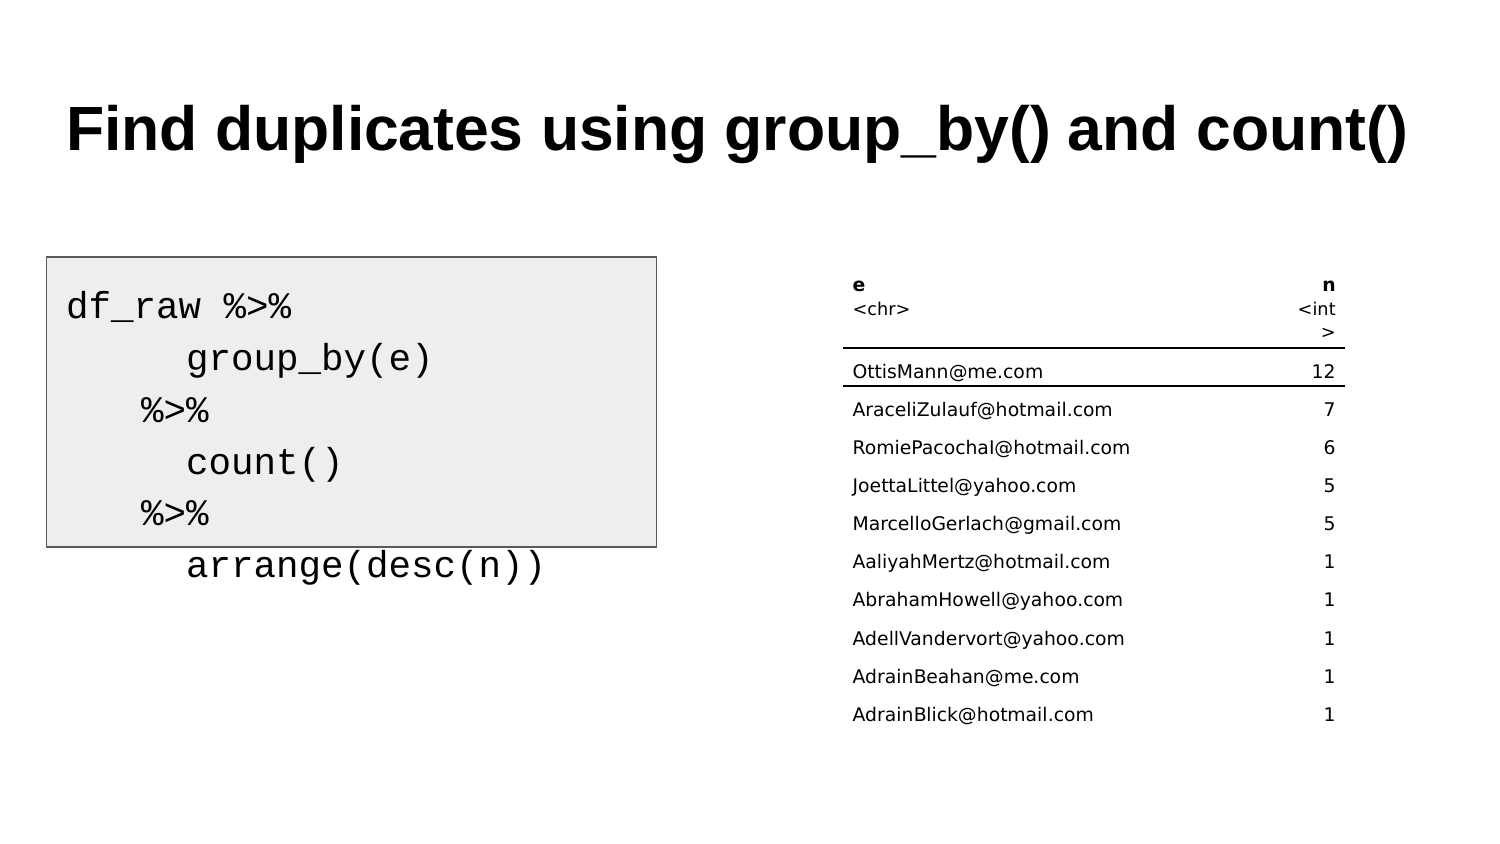

# Find duplicates using group_by() and count()
| e <chr> | n <int> |
| --- | --- |
| OttisMann@me.com | 12 |
| AraceliZulauf@hotmail.com | 7 |
| RomiePacochaI@hotmail.com | 6 |
| JoettaLittel@yahoo.com | 5 |
| MarcelloGerlach@gmail.com | 5 |
| AaliyahMertz@hotmail.com | 1 |
| AbrahamHowell@yahoo.com | 1 |
| AdellVandervort@yahoo.com | 1 |
| AdrainBeahan@me.com | 1 |
| AdrainBlick@hotmail.com | 1 |

df_raw %>%
  group_by(e) 	%>%
  count() 		%>%
  arrange(desc(n))